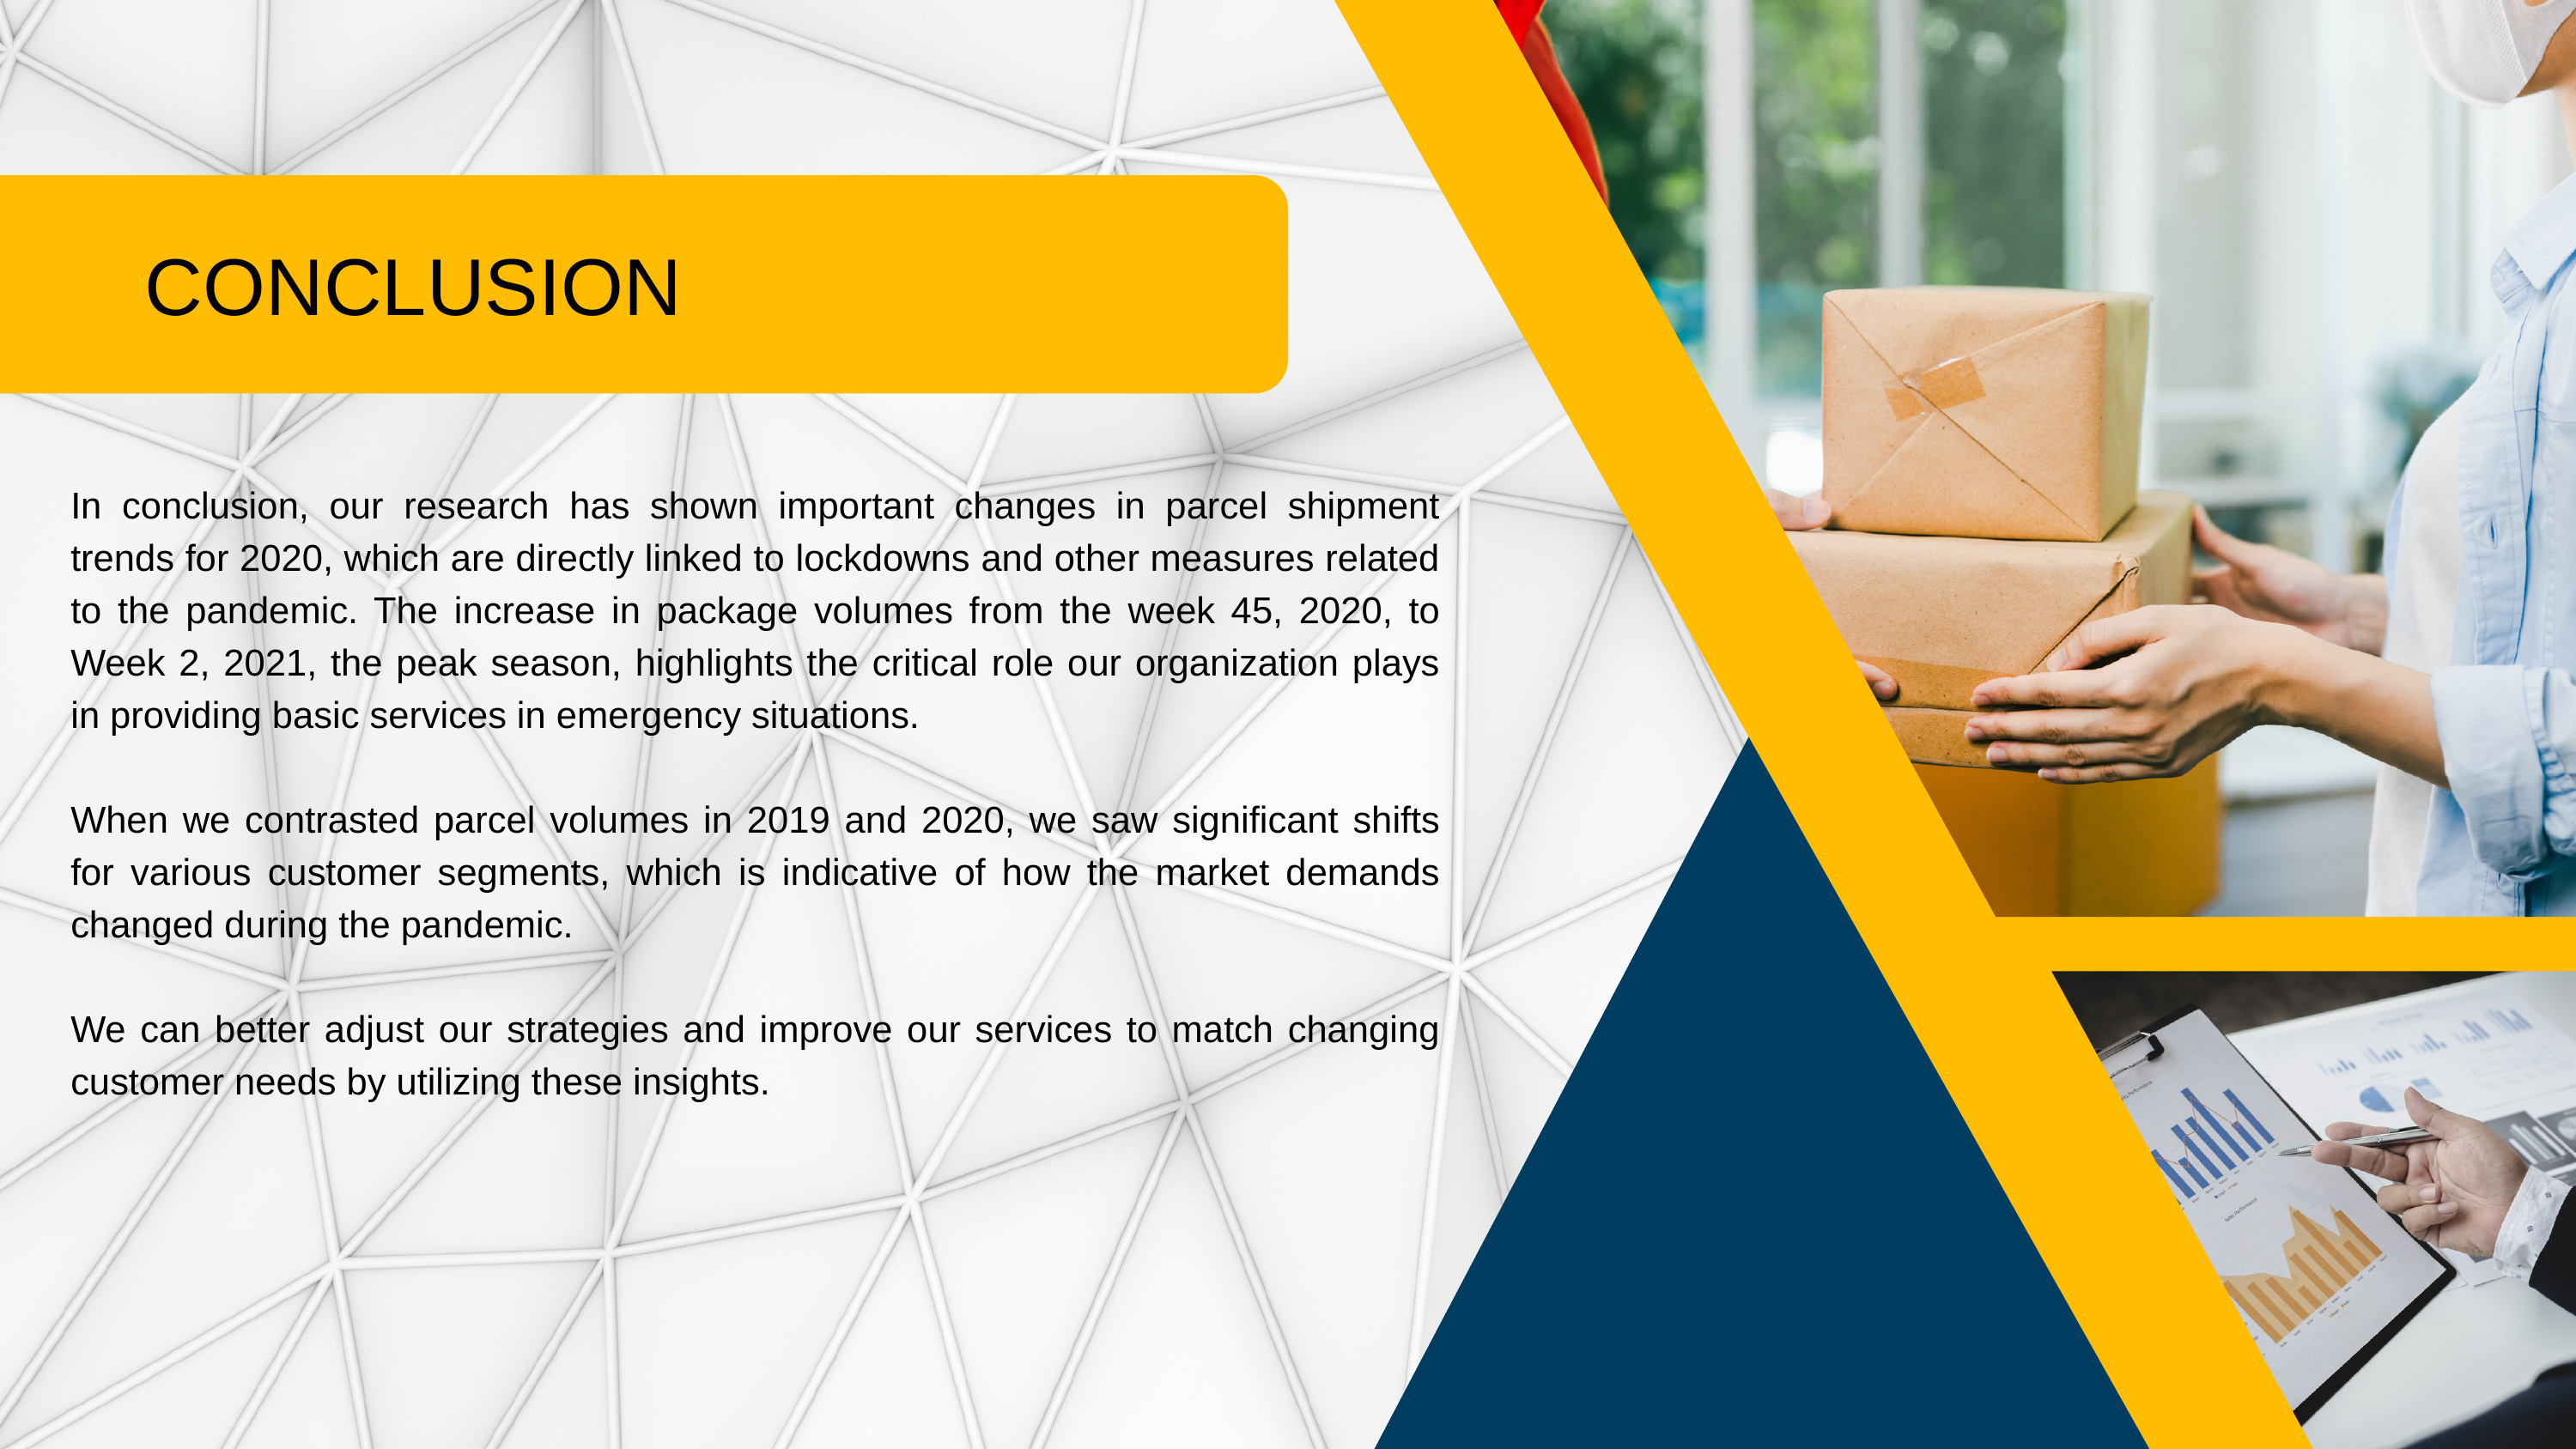

CONCLUSION
In conclusion, our research has shown important changes in parcel shipment trends for 2020, which are directly linked to lockdowns and other measures related to the pandemic. The increase in package volumes from the week 45, 2020, to Week 2, 2021, the peak season, highlights the critical role our organization plays in providing basic services in emergency situations.

When we contrasted parcel volumes in 2019 and 2020, we saw significant shifts for various customer segments, which is indicative of how the market demands changed during the pandemic.

We can better adjust our strategies and improve our services to match changing customer needs by utilizing these insights.